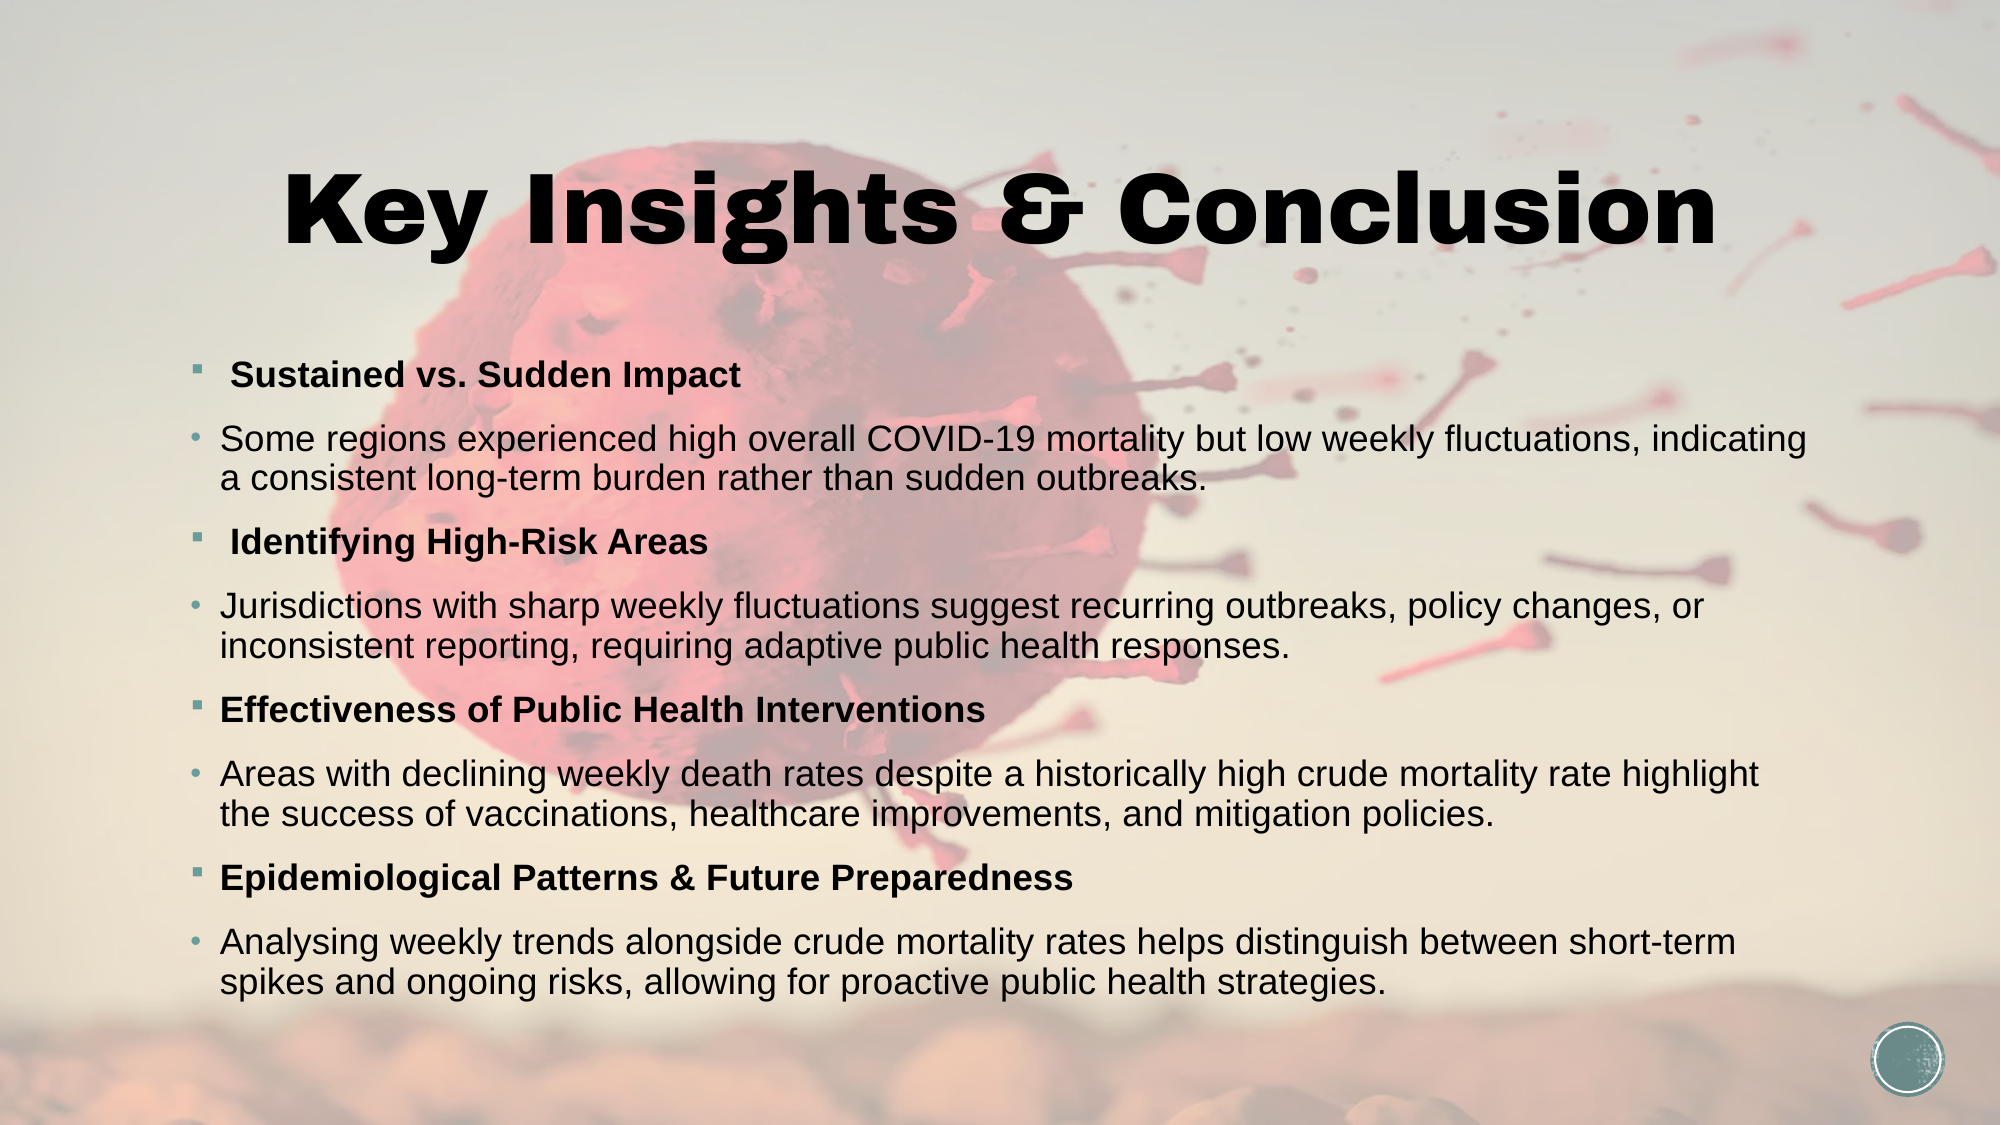

# Key Insights & Conclusion
 Sustained vs. Sudden Impact
Some regions experienced high overall COVID-19 mortality but low weekly fluctuations, indicating a consistent long-term burden rather than sudden outbreaks.
 Identifying High-Risk Areas
Jurisdictions with sharp weekly fluctuations suggest recurring outbreaks, policy changes, or inconsistent reporting, requiring adaptive public health responses.
Effectiveness of Public Health Interventions
Areas with declining weekly death rates despite a historically high crude mortality rate highlight the success of vaccinations, healthcare improvements, and mitigation policies.
Epidemiological Patterns & Future Preparedness
Analysing weekly trends alongside crude mortality rates helps distinguish between short-term spikes and ongoing risks, allowing for proactive public health strategies.